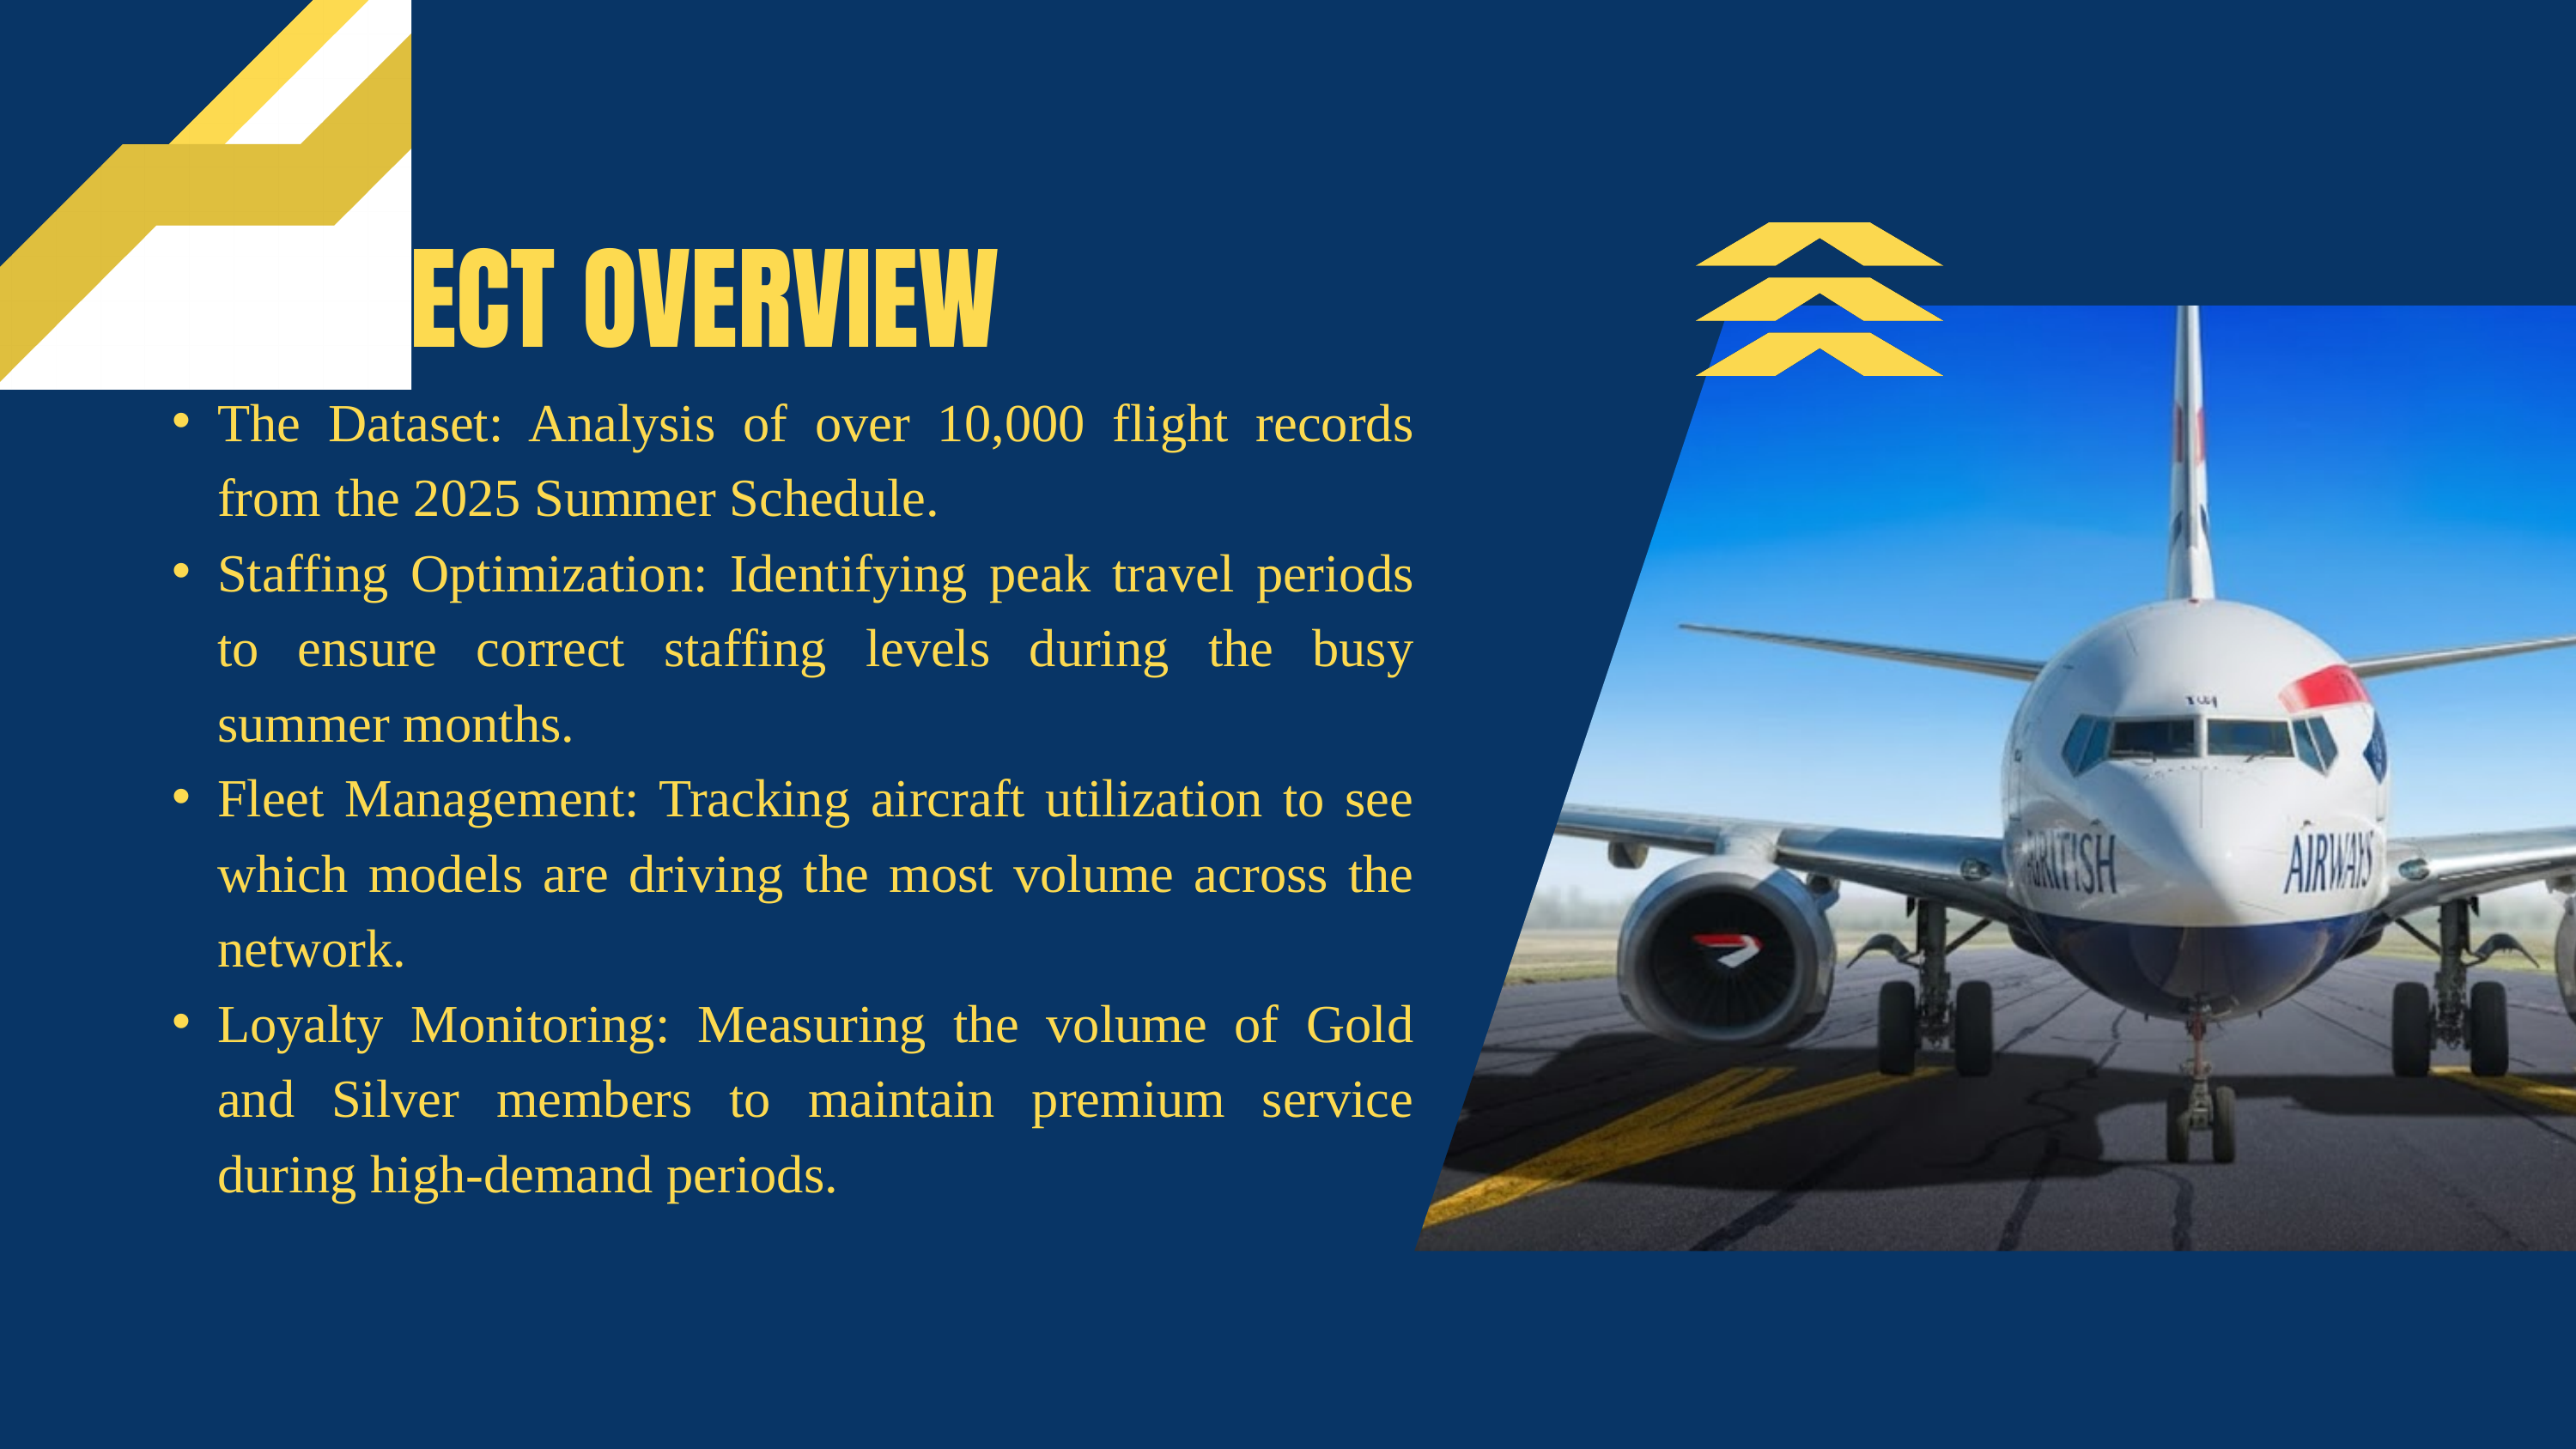

PROJECT OVERVIEW

The Dataset: Analysis of over 10,000 flight records from the 2025 Summer Schedule.
Staffing Optimization: Identifying peak travel periods to ensure correct staffing levels during the busy summer months.
Fleet Management: Tracking aircraft utilization to see which models are driving the most volume across the network.
Loyalty Monitoring: Measuring the volume of Gold and Silver members to maintain premium service during high-demand periods.